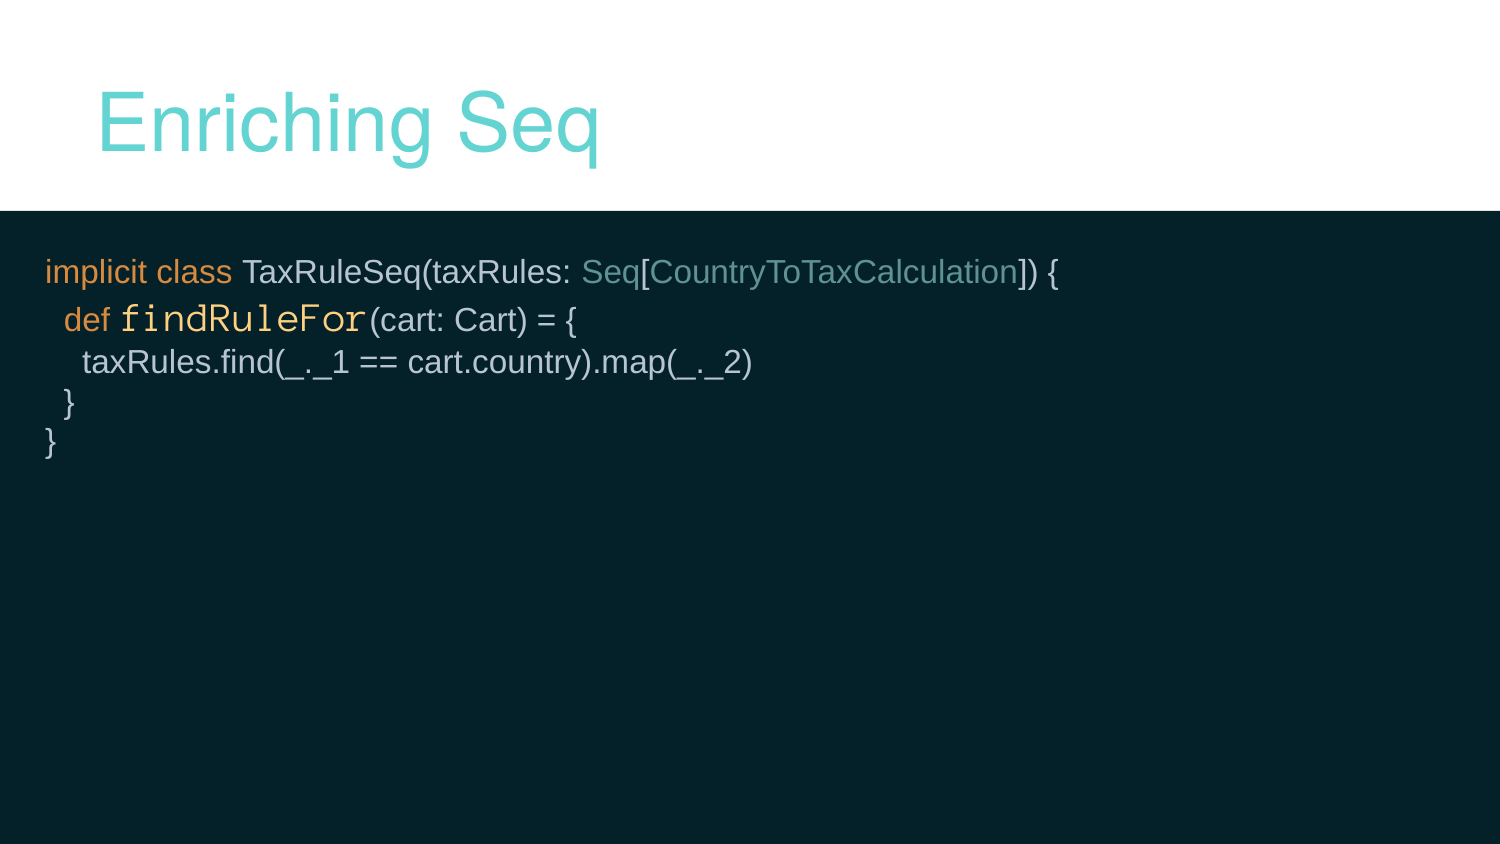

Enriching Seq

implicit class TaxRuleSeq(taxRules: Seq[CountryToTaxCalculation]) {
  def findRuleFor(cart: Cart) = {
    taxRules.find(_._1 == cart.country).map(_._2)
  }
}